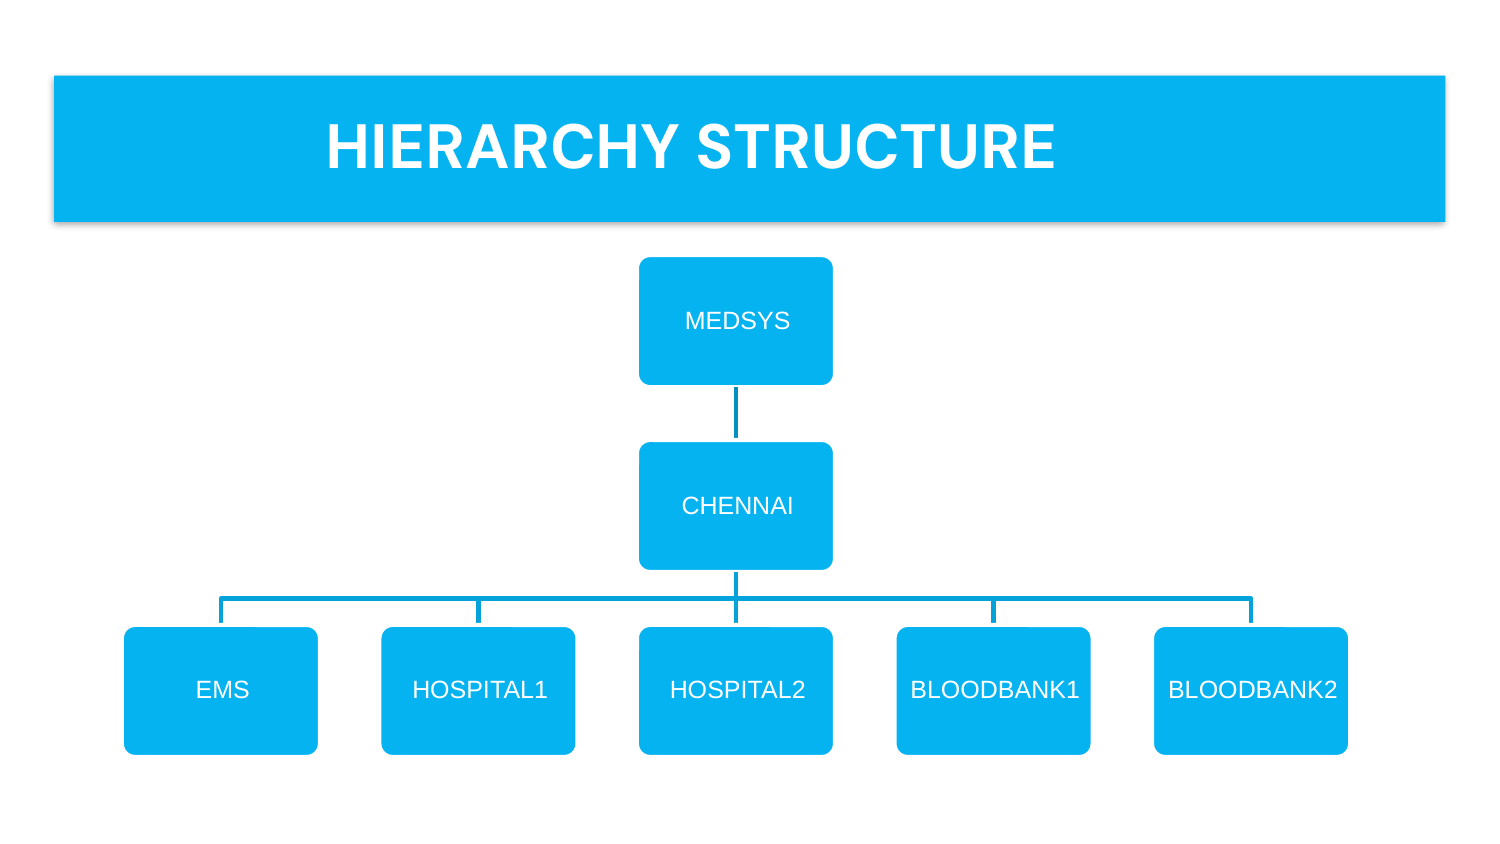

# HIERARCHY STRUCTUREarchy str
MEDSYS
CHENNAI
EMS
HOSPITAL1
HOSPITAL2
BLOODBANK1
BLOODBANK2